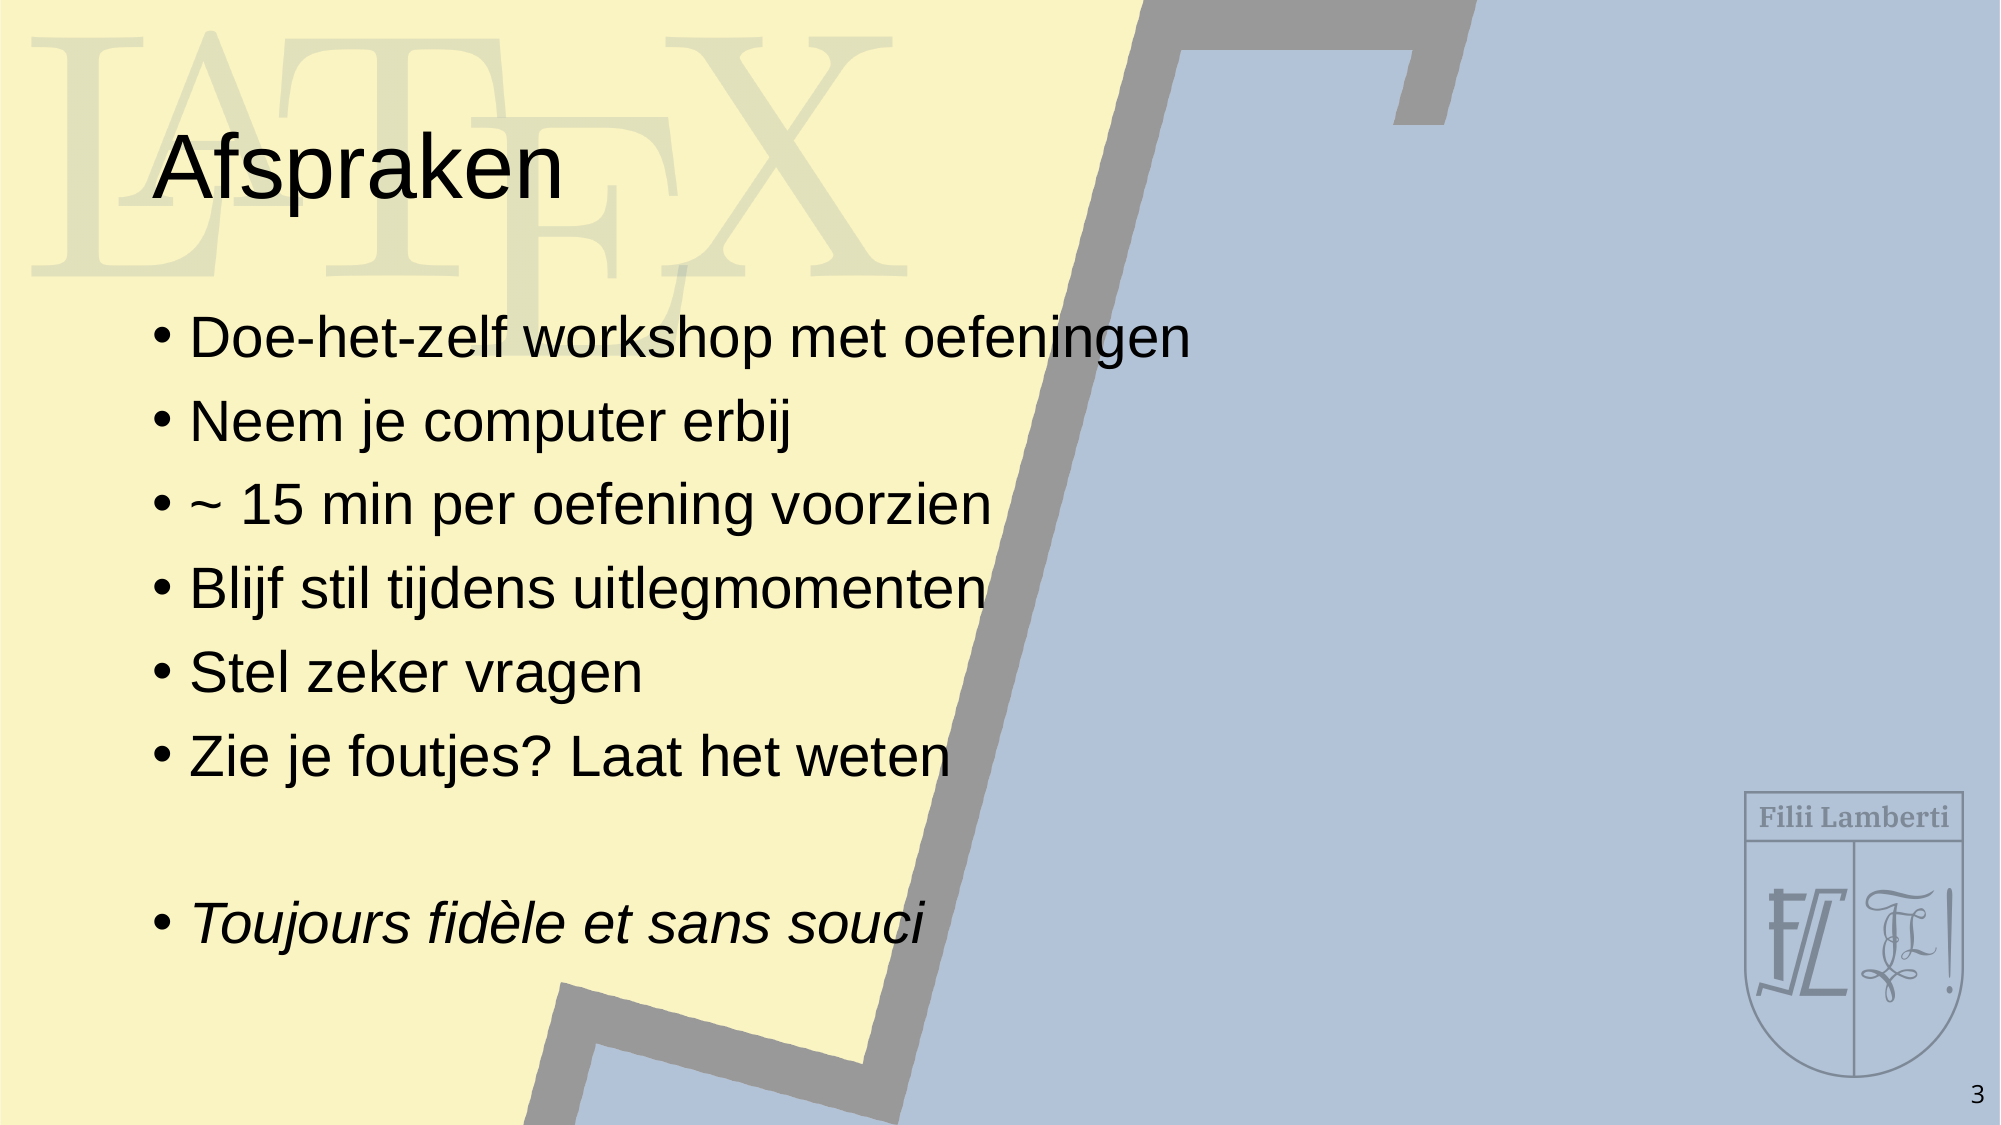

# Afspraken
Doe-het-zelf workshop met oefeningen
Neem je computer erbij
~ 15 min per oefening voorzien
Blijf stil tijdens uitlegmomenten
Stel zeker vragen
Zie je foutjes? Laat het weten

Toujours fidèle et sans souci
3